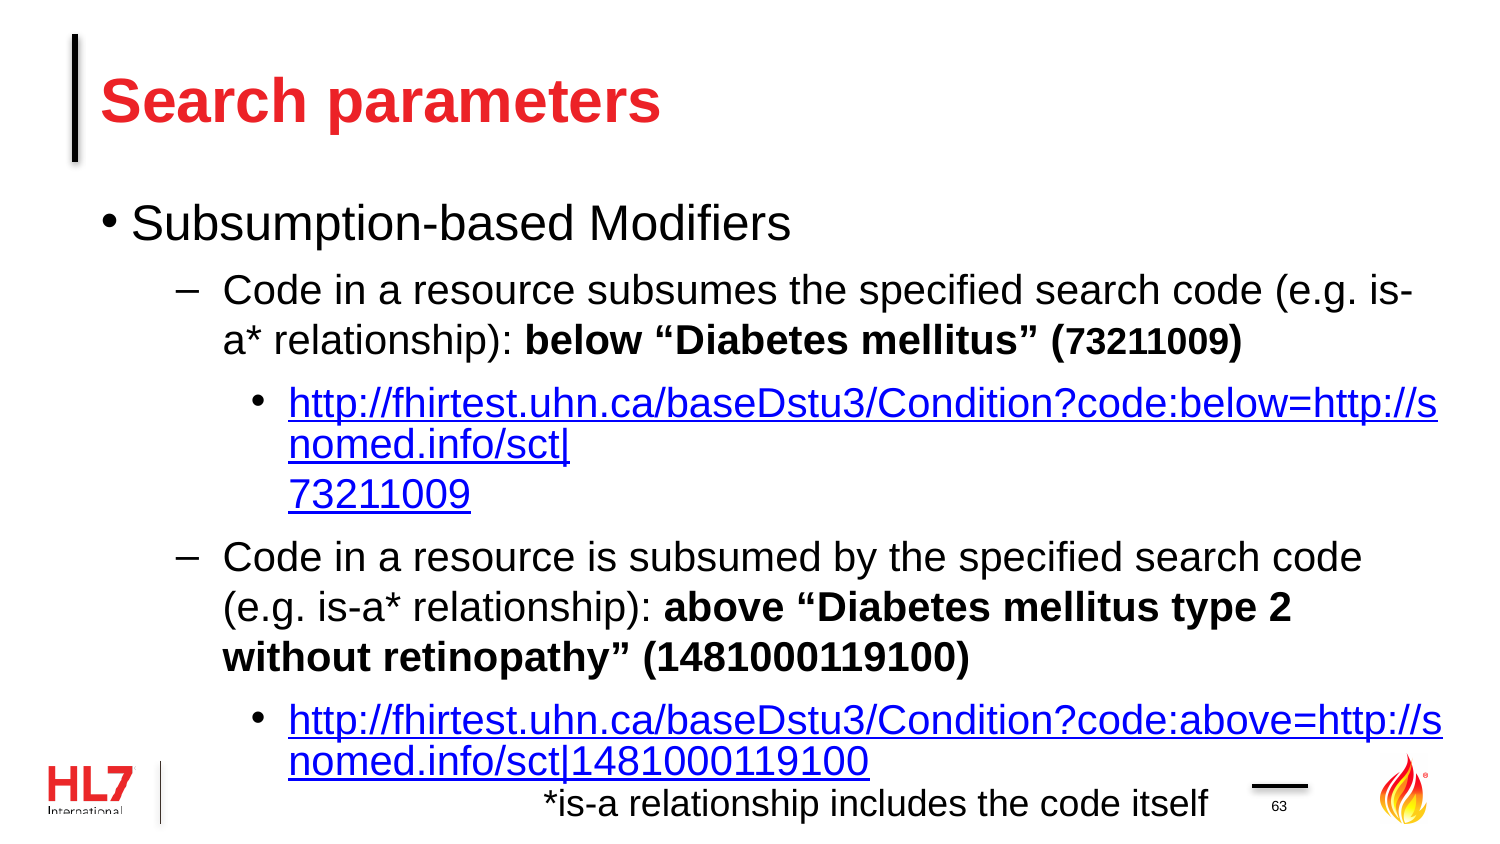

# Search parameters
Subsumption-based Modifiers
Code in a resource subsumes the specified search code (e.g. is-a* relationship): below “Diabetes mellitus” (73211009)
http://fhirtest.uhn.ca/baseDstu3/Condition?code:below=http://snomed.info/sct|73211009
Code in a resource is subsumed by the specified search code (e.g. is-a* relationship): above “Diabetes mellitus type 2 without retinopathy” (1481000119100)
http://fhirtest.uhn.ca/baseDstu3/Condition?code:above=http://snomed.info/sct|1481000119100
*is-a relationship includes the code itself
63